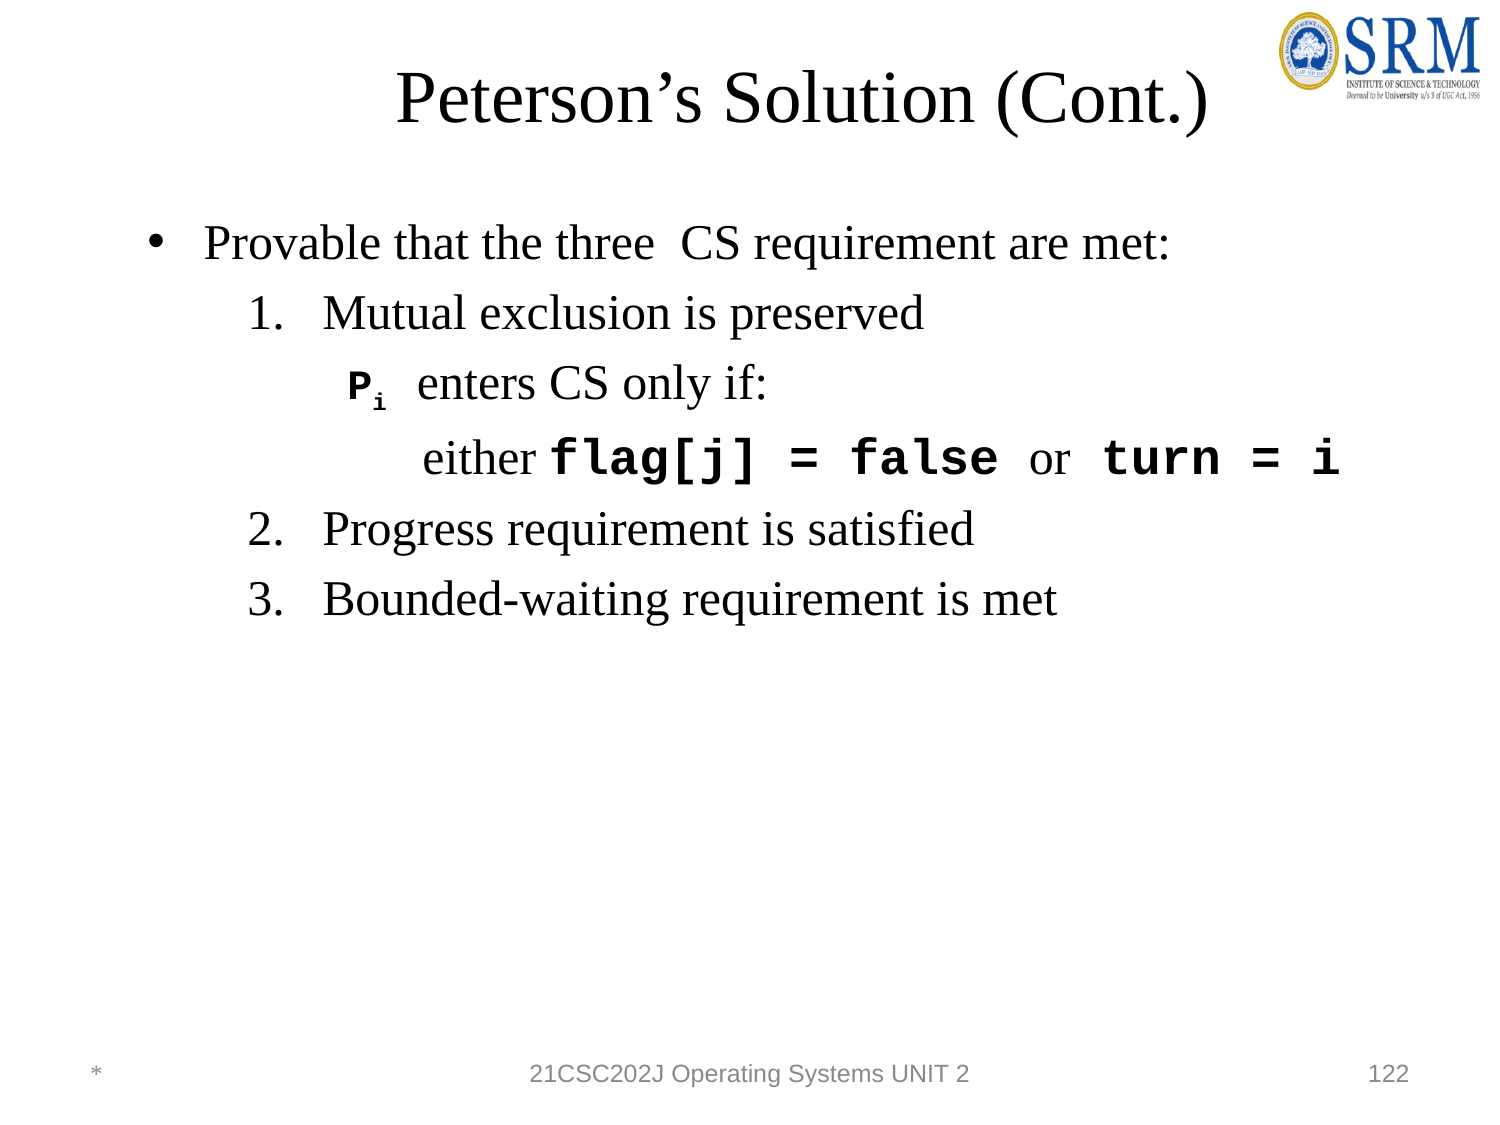

# Peterson’s Solution (Cont.)
Provable that the three  CS requirement are met:
        1.   Mutual exclusion is preserved
                Pi enters CS only if:
                      either flag[j] = false or turn = i
        2.   Progress requirement is satisfied
        3.   Bounded-waiting requirement is met

*
21CSC202J Operating Systems UNIT 2
122